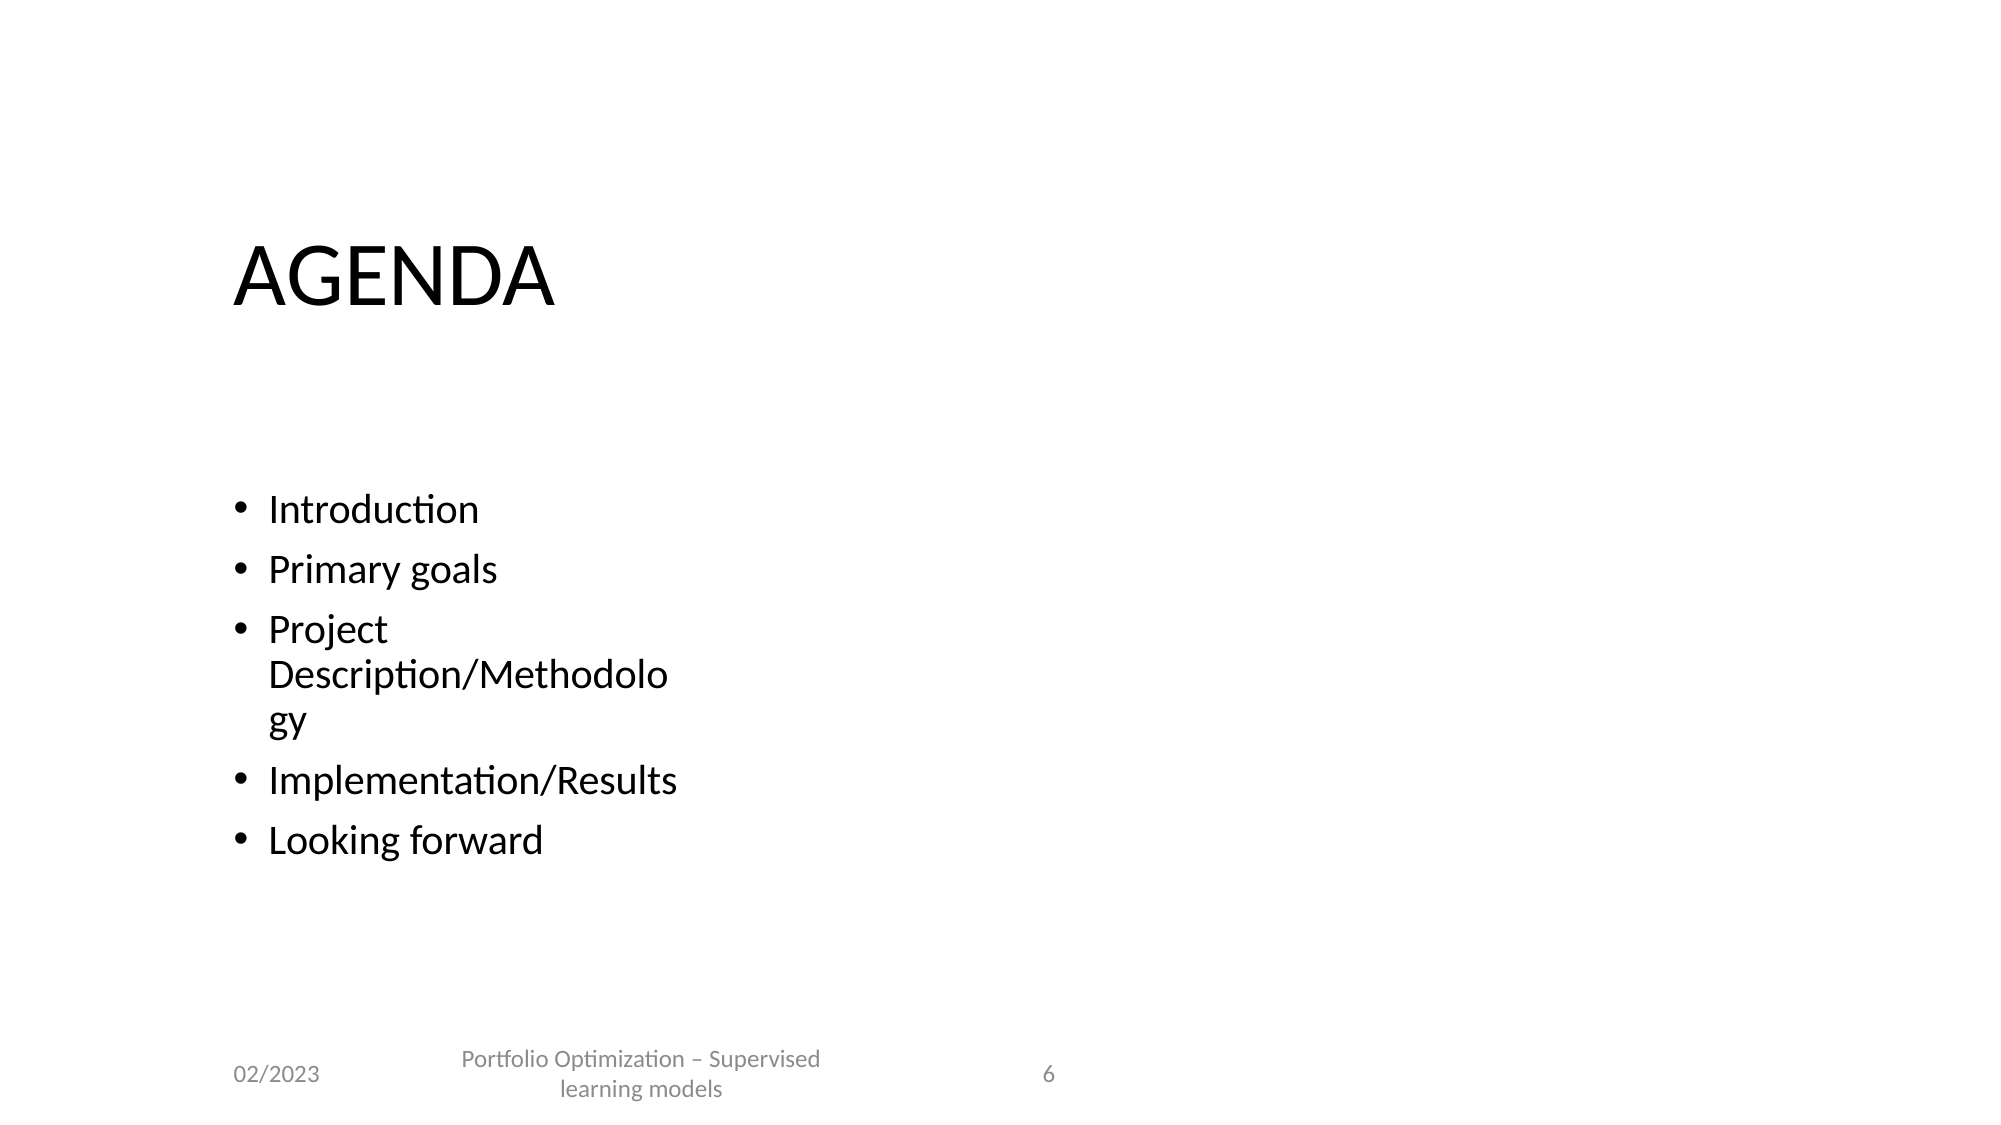

# AGENDA
Introduction
Primary goals
Project Description/Methodology
Implementation/Results
Looking forward
Portfolio Optimization – Supervised learning models
02/2023
6